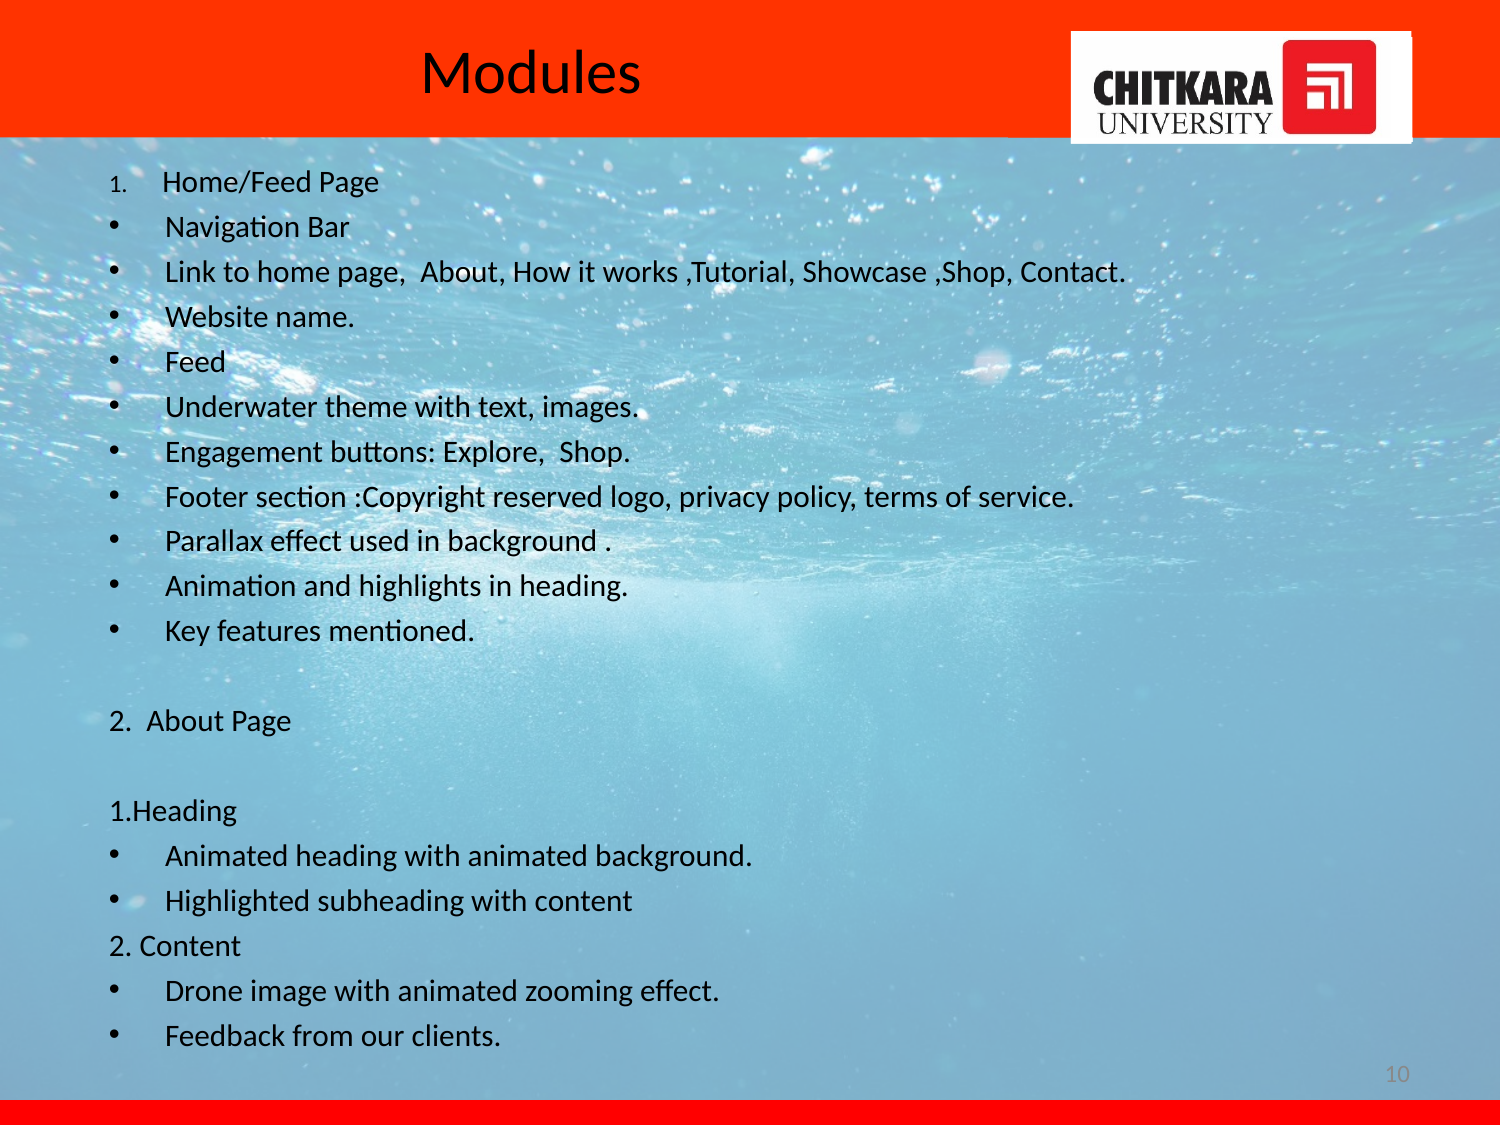

# Modules
1.      Home/Feed Page
Navigation Bar
Link to home page,  About, How it works ,Tutorial, Showcase ,Shop, Contact.
Website name.
Feed
Underwater theme with text, images.
Engagement buttons: Explore,  Shop.
Footer section :Copyright reserved logo, privacy policy, terms of service.
Parallax effect used in background .
Animation and highlights in heading.
Key features mentioned.

2.  About Page

1.Heading
Animated heading with animated background.
Highlighted subheading with content
2. Content
Drone image with animated zooming effect.
Feedback from our clients.

10